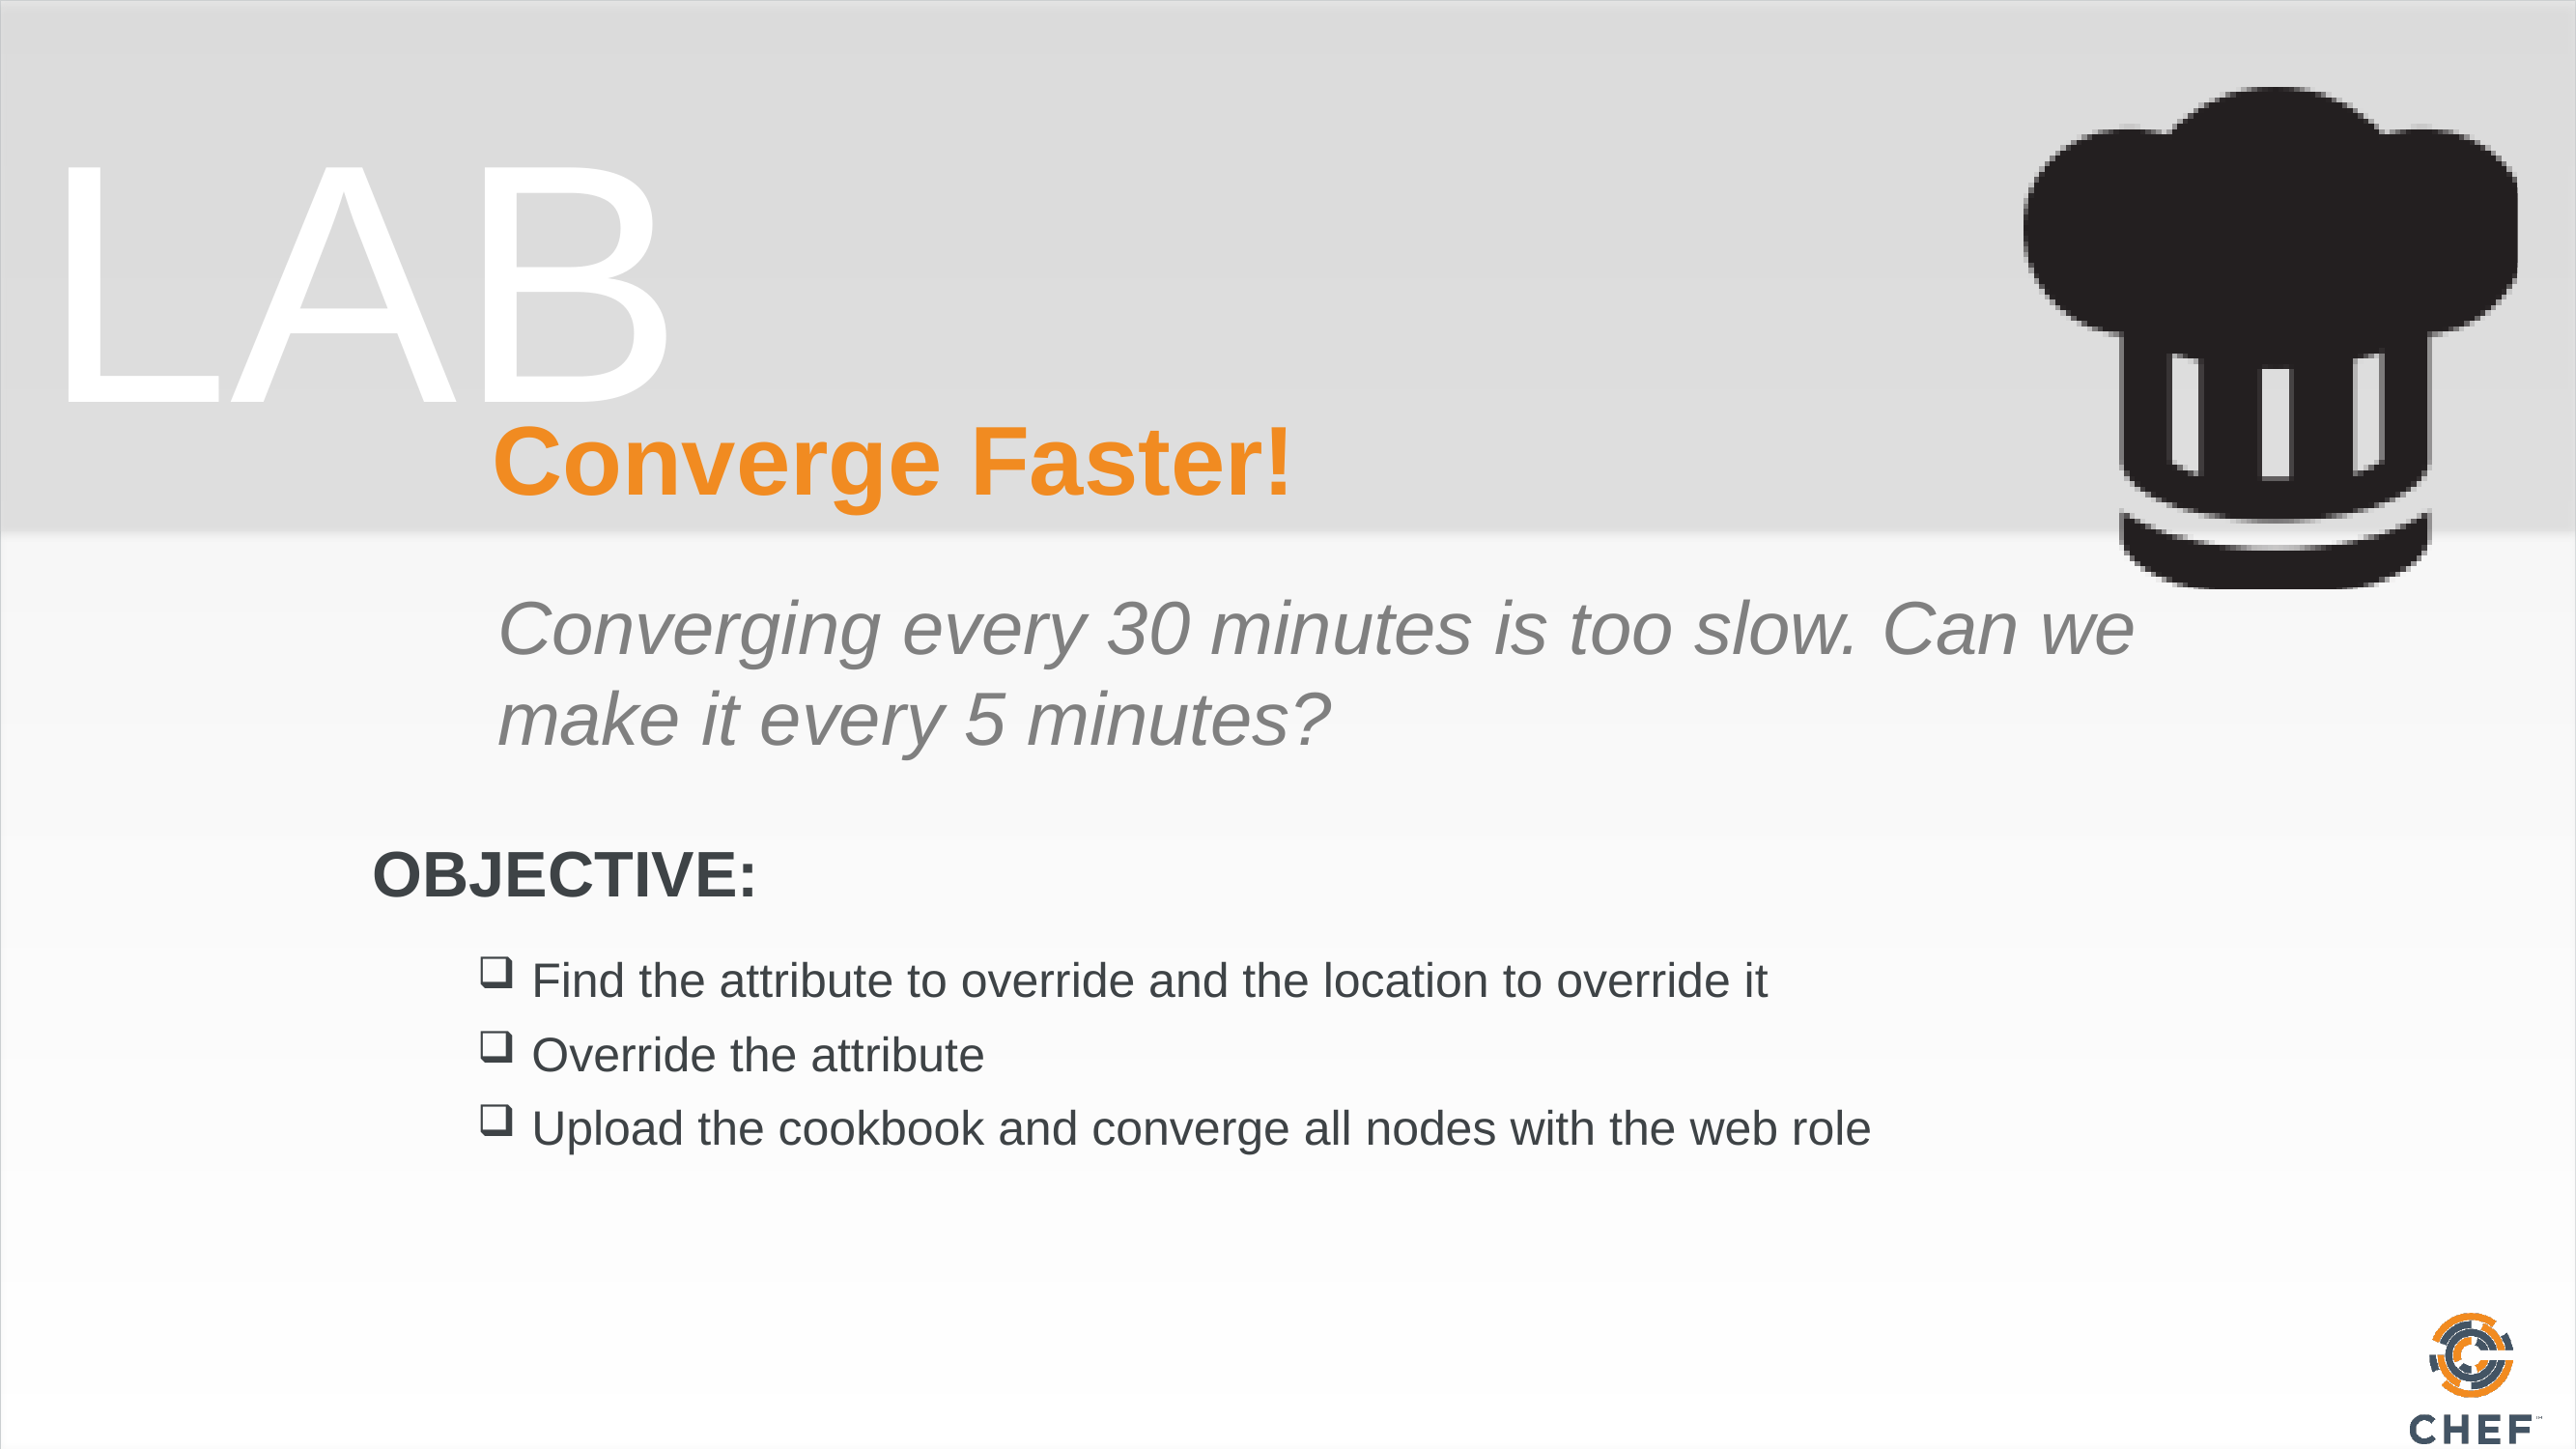

# Converge Faster!
Converging every 30 minutes is too slow. Can we make it every 5 minutes?
Find the attribute to override and the location to override it
Override the attribute
Upload the cookbook and converge all nodes with the web role